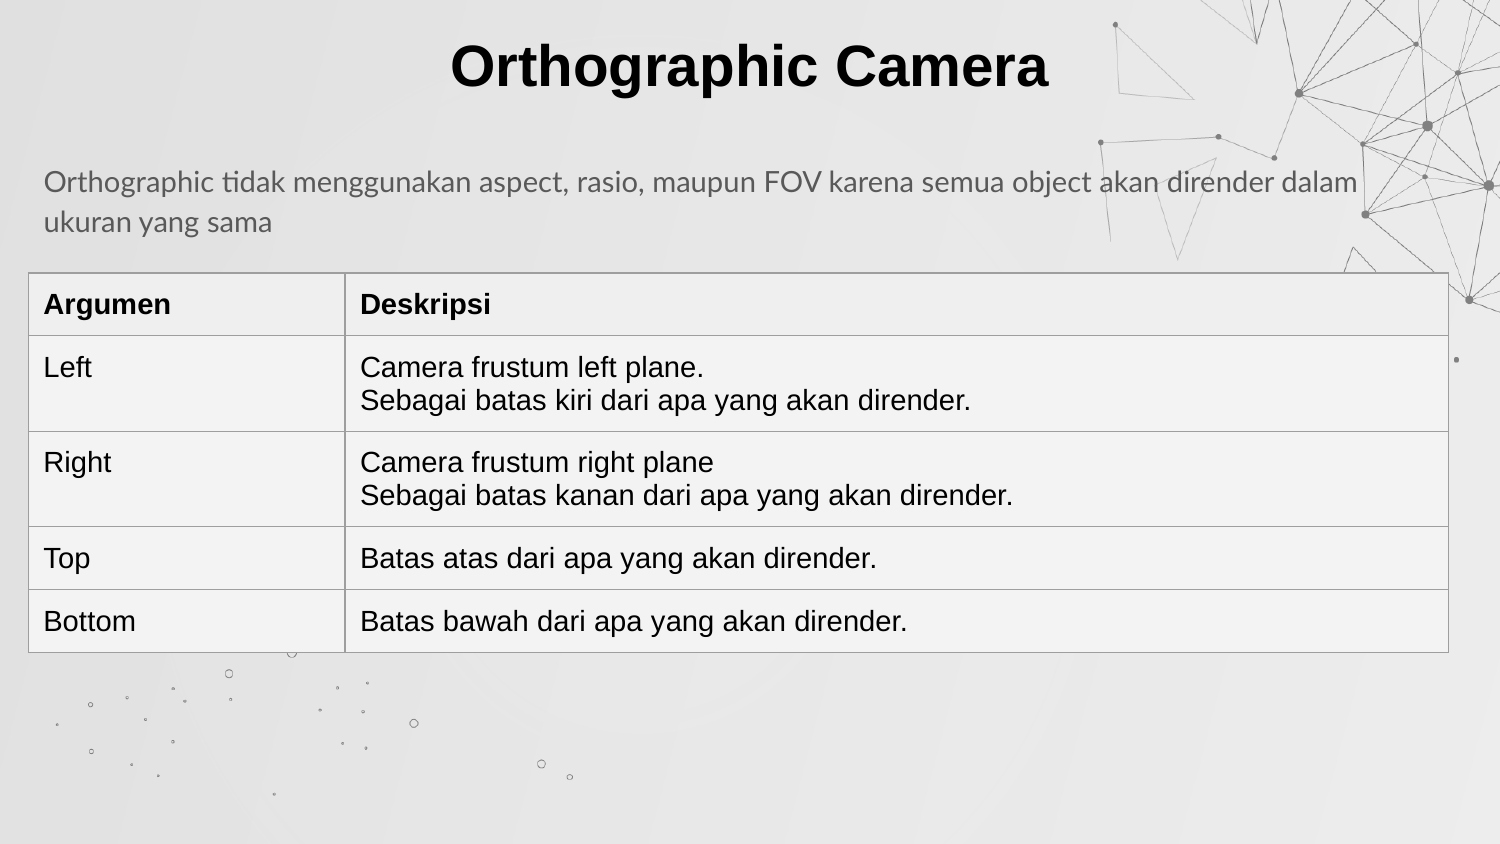

Orthographic Camera
Orthographic tidak menggunakan aspect, rasio, maupun FOV karena semua object akan dirender dalam ukuran yang sama
| Argumen | Deskripsi |
| --- | --- |
| Left | Camera frustum left plane. Sebagai batas kiri dari apa yang akan dirender. |
| Right | Camera frustum right plane Sebagai batas kanan dari apa yang akan dirender. |
| Top | Batas atas dari apa yang akan dirender. |
| Bottom | Batas bawah dari apa yang akan dirender. |